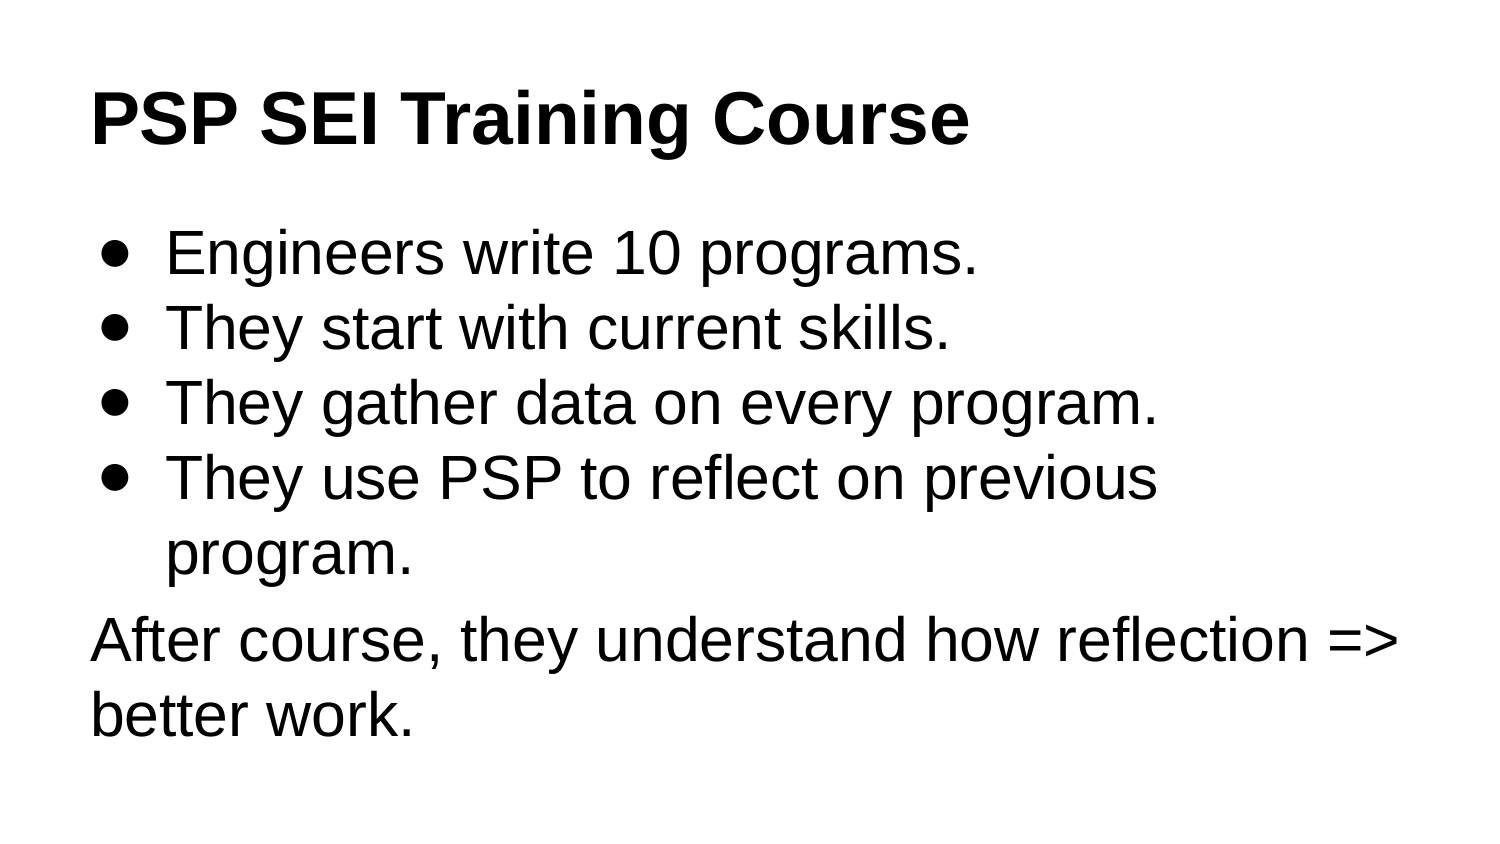

# PSP SEI Training Course
Engineers write 10 programs.
They start with current skills.
They gather data on every program.
They use PSP to reflect on previous program.
After course, they understand how reflection => better work.